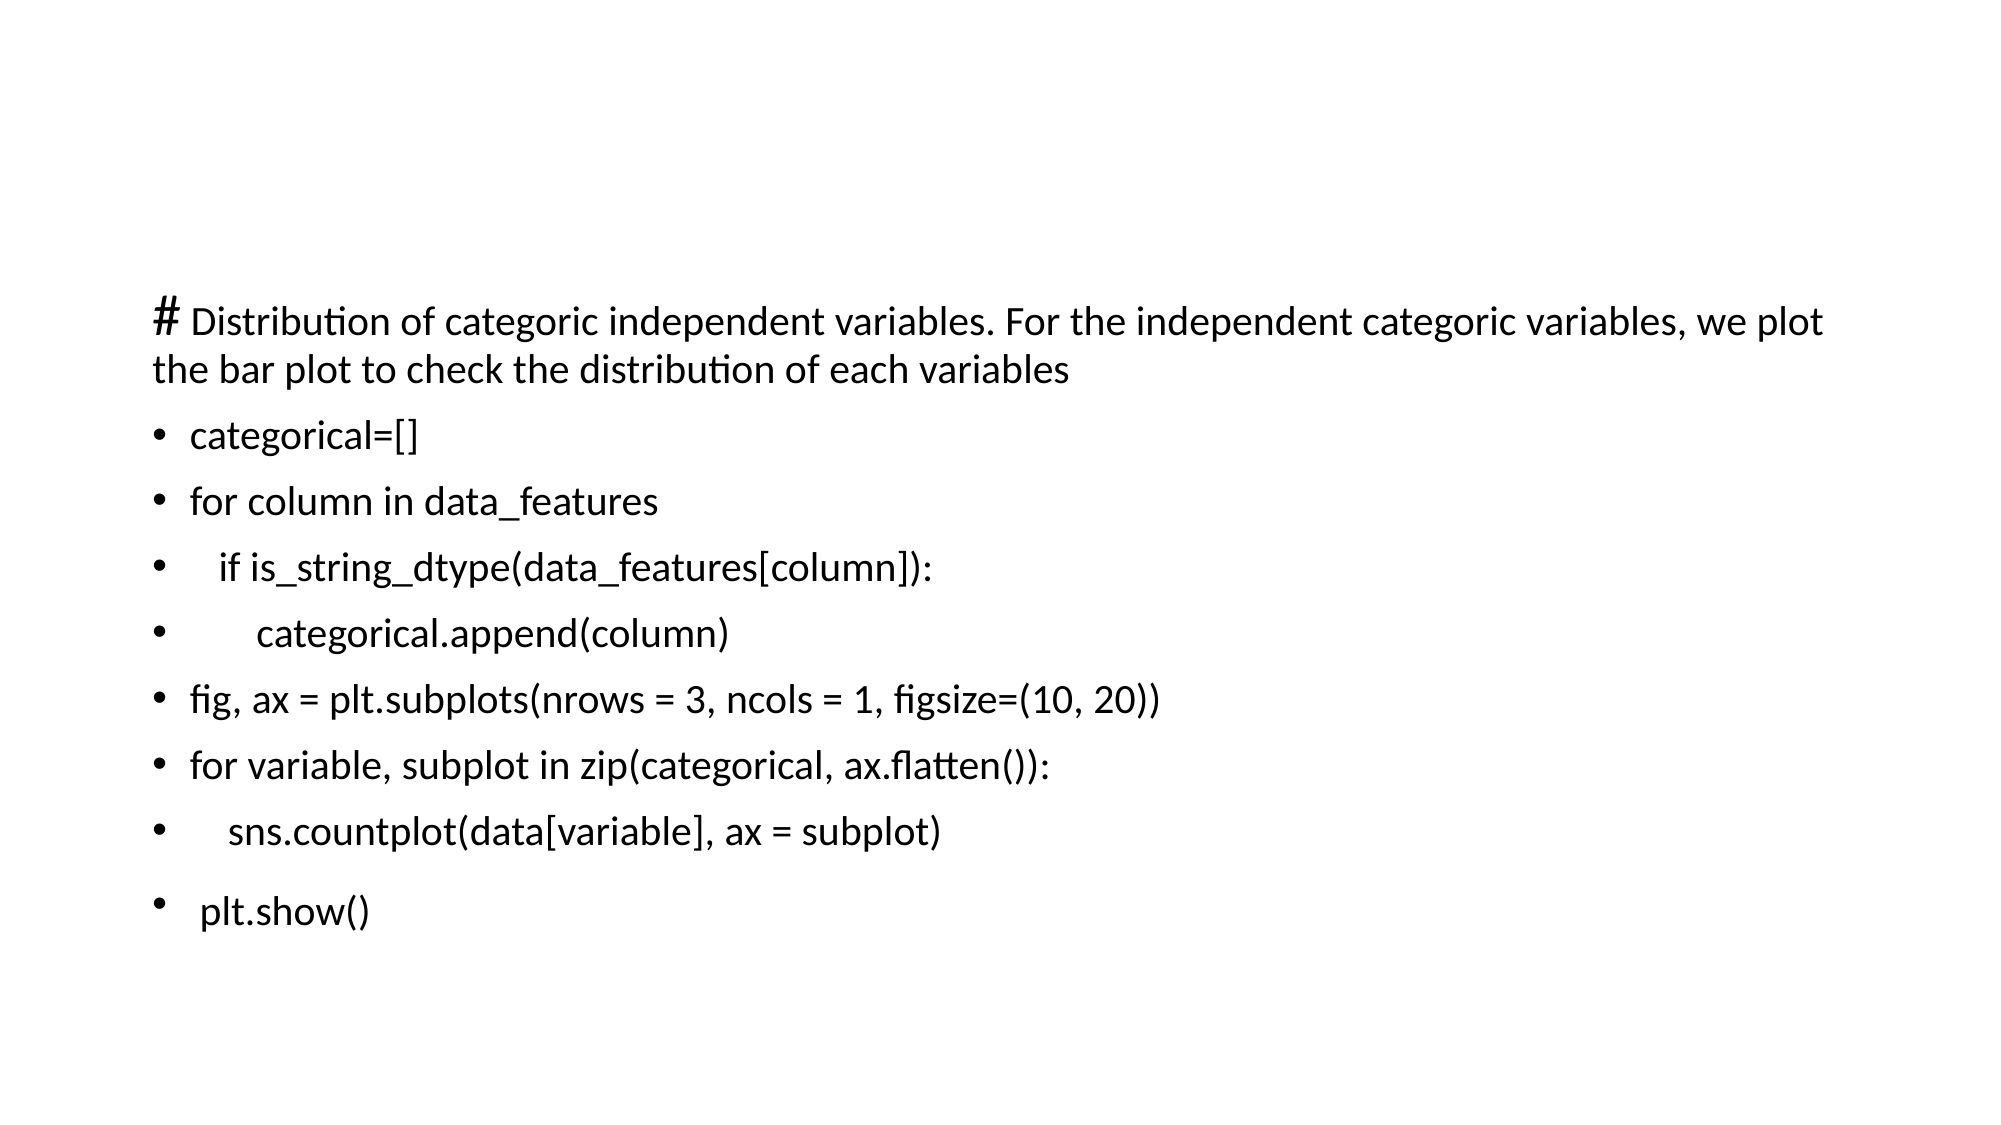

#
# Distribution of categoric independent variables. For the independent categoric variables, we plot the bar plot to check the distribution of each variables
categorical=[]
for column in data_features
   if is_string_dtype(data_features[column]):
       categorical.append(column)
fig, ax = plt.subplots(nrows = 3, ncols = 1, figsize=(10, 20))
for variable, subplot in zip(categorical, ax.flatten()):
    sns.countplot(data[variable], ax = subplot)
 plt.show()